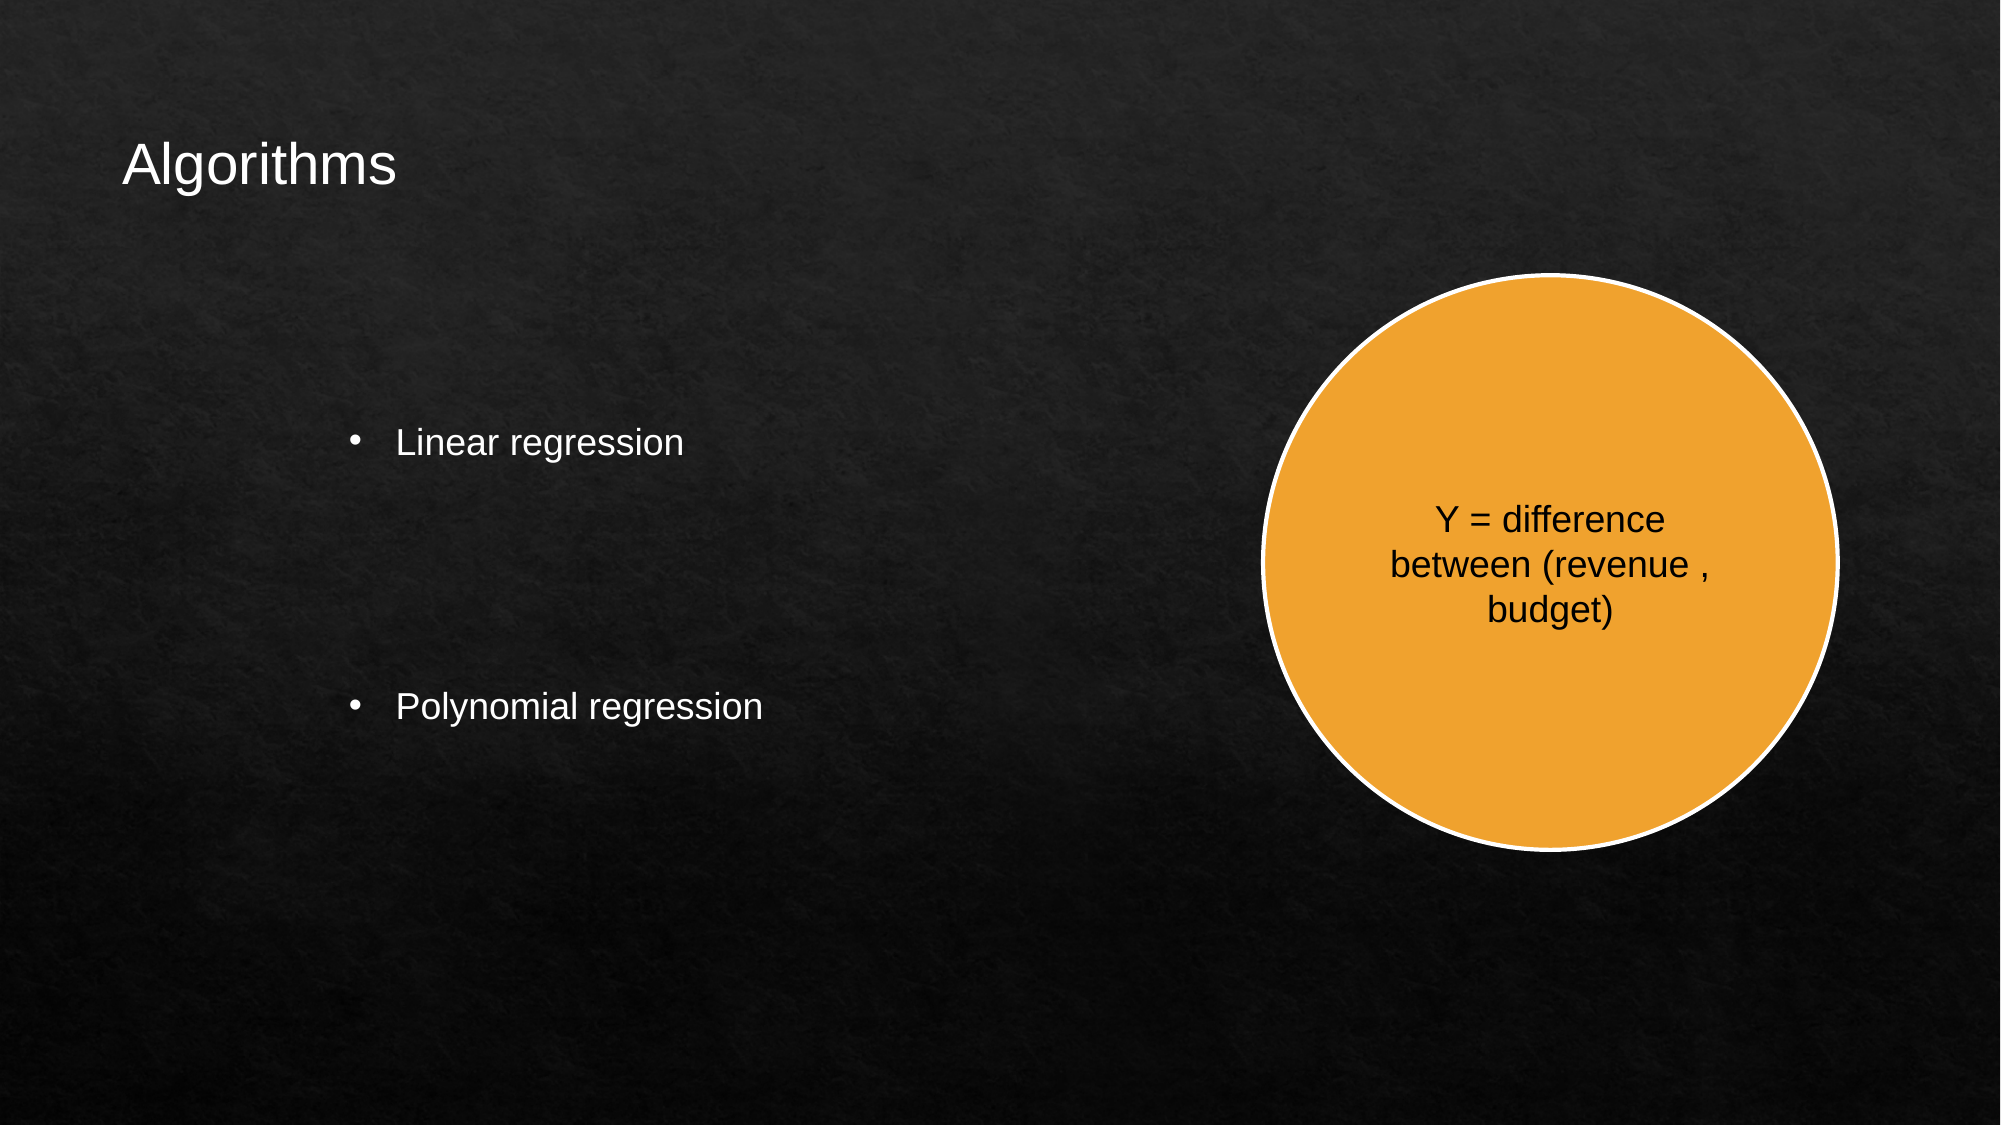

Algorithms
Y = difference between (revenue , budget)
Linear regression
Polynomial regression